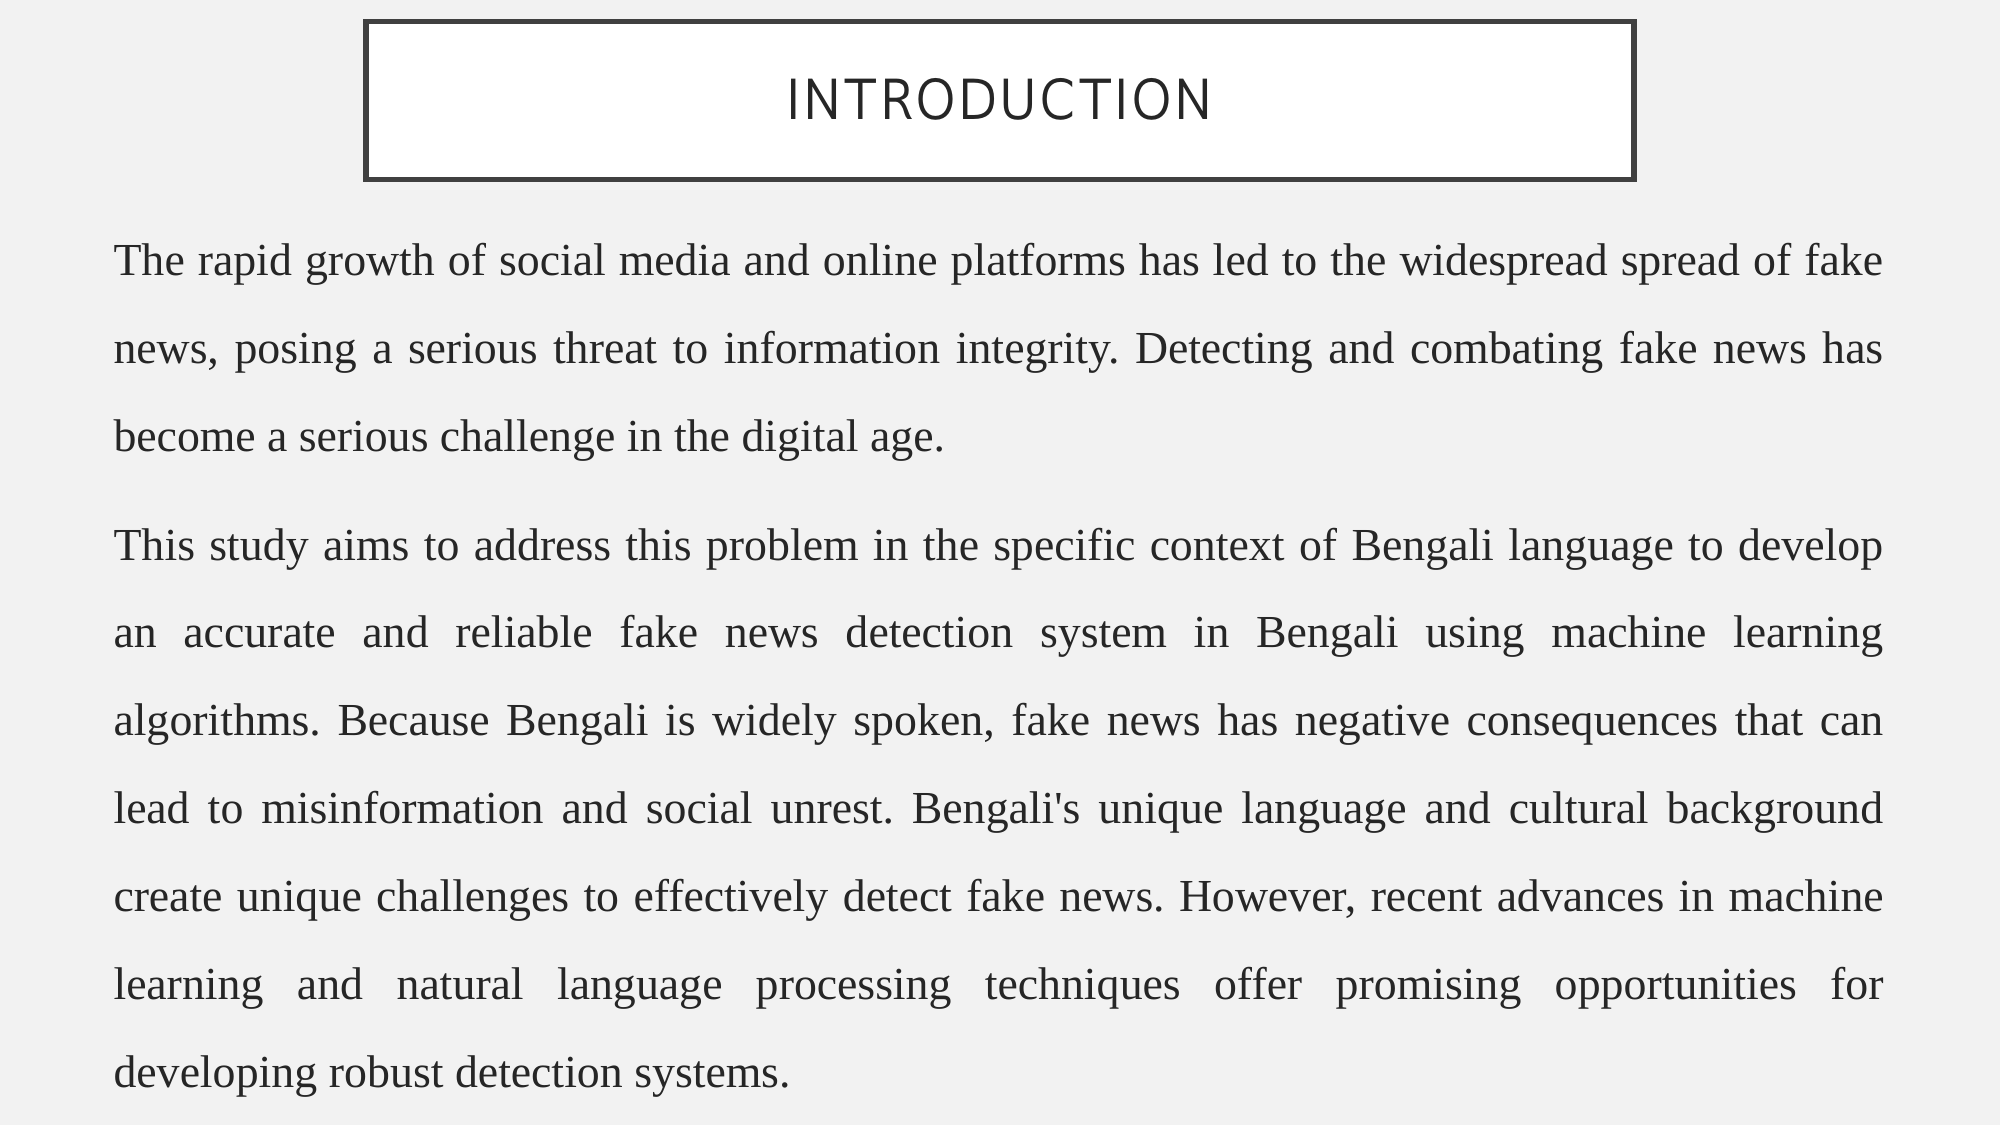

# Introduction
The rapid growth of social media and online platforms has led to the widespread spread of fake news, posing a serious threat to information integrity. Detecting and combating fake news has become a serious challenge in the digital age.
This study aims to address this problem in the specific context of Bengali language to develop an accurate and reliable fake news detection system in Bengali using machine learning algorithms. Because Bengali is widely spoken, fake news has negative consequences that can lead to misinformation and social unrest. Bengali's unique language and cultural background create unique challenges to effectively detect fake news. However, recent advances in machine learning and natural language processing techniques offer promising opportunities for developing robust detection systems.